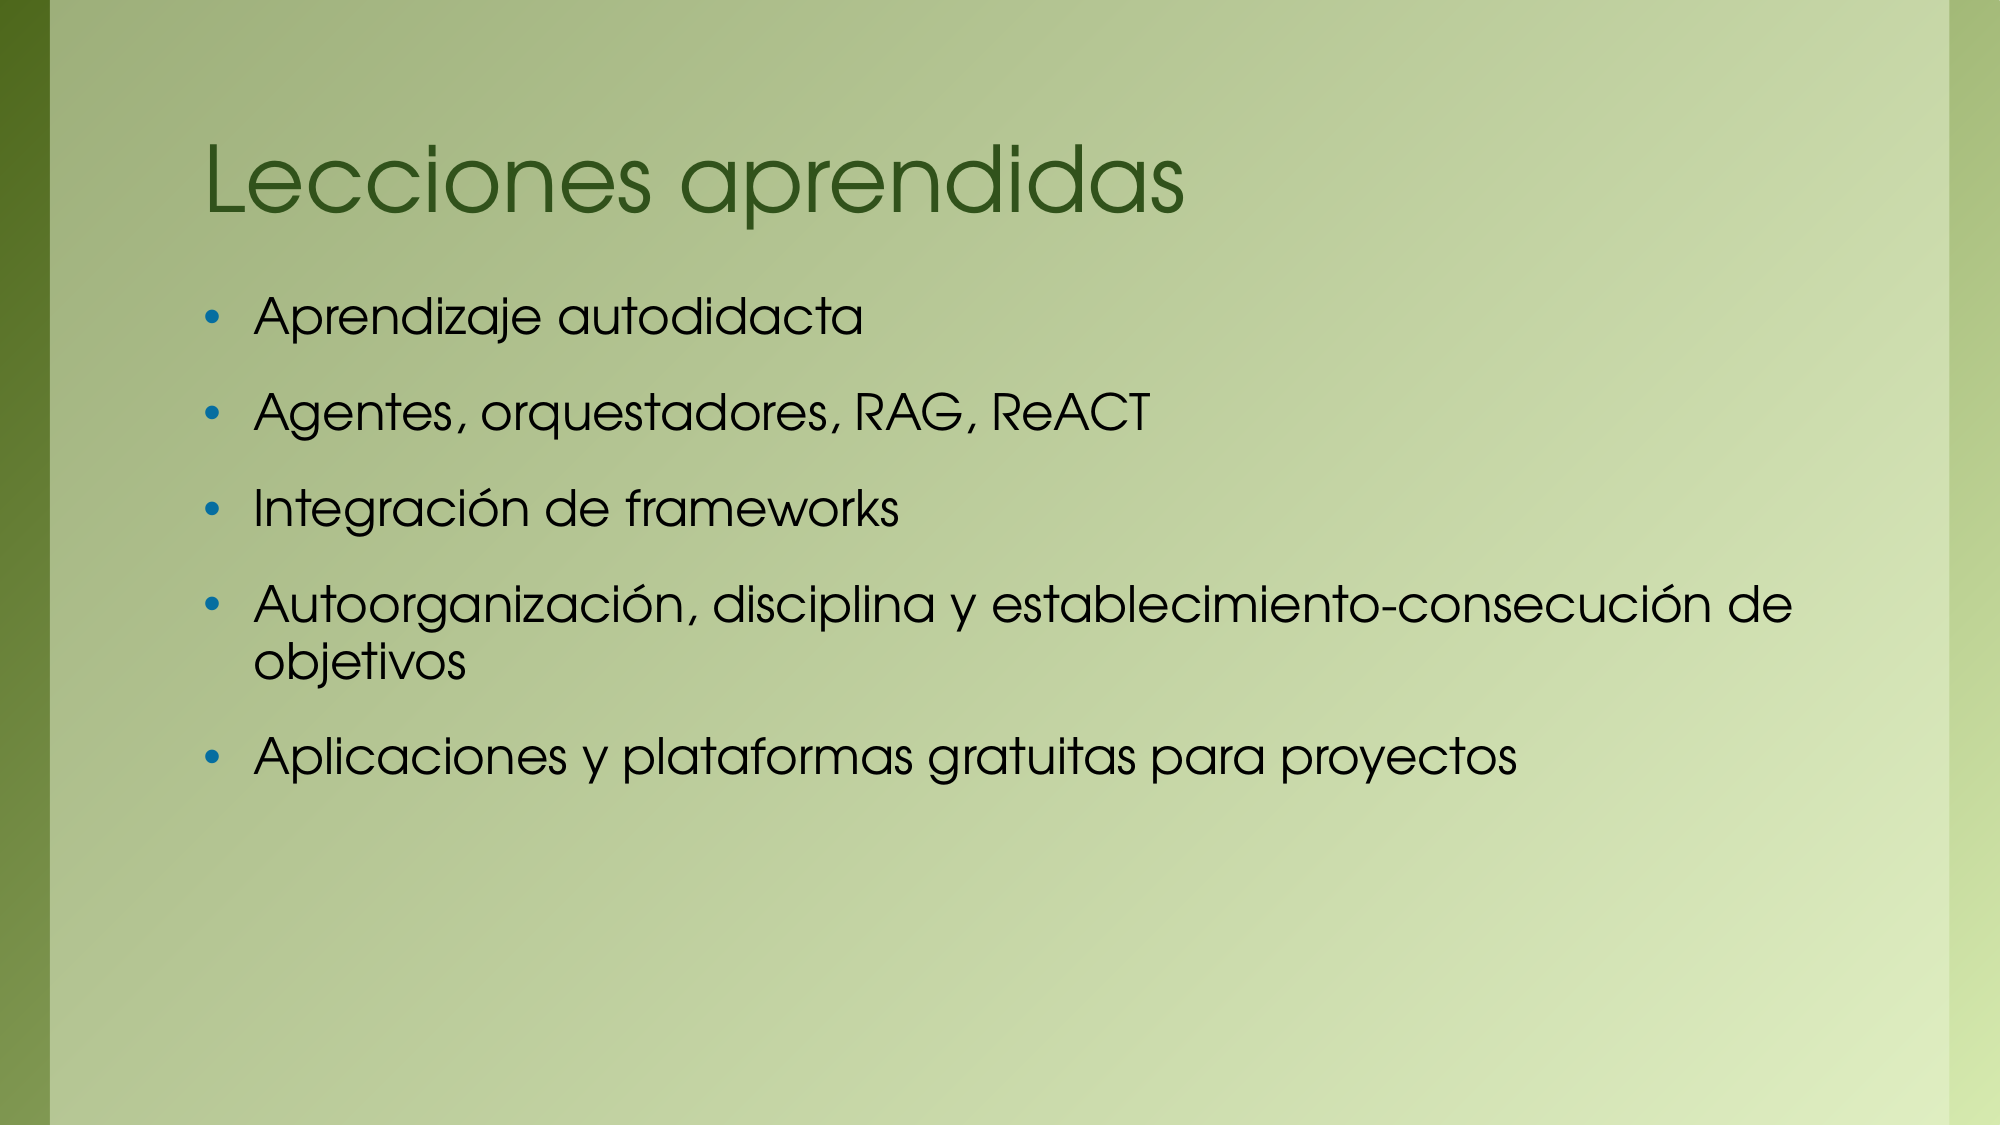

# Lecciones aprendidas
Aprendizaje autodidacta
Agentes, orquestadores, RAG, ReACT
Integración de frameworks
Autoorganización, disciplina y establecimiento-consecución de objetivos
Aplicaciones y plataformas gratuitas para proyectos